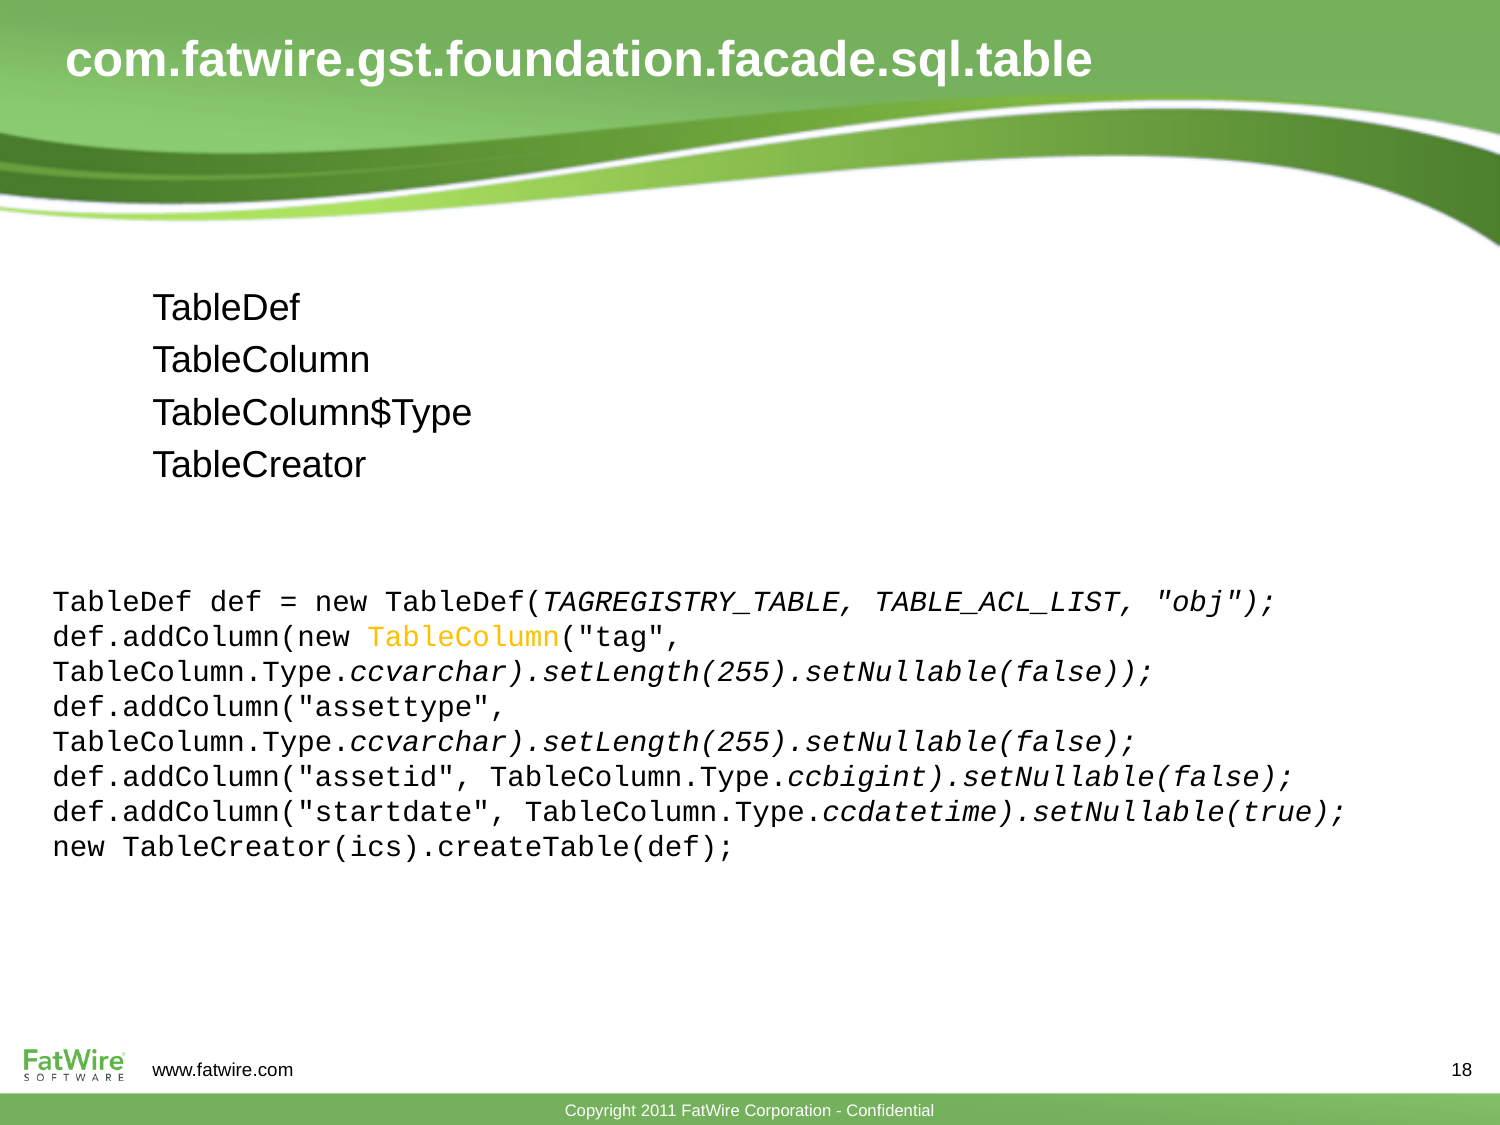

# com.fatwire.gst.foundation.facade.sql.table
TableDef
TableColumn
TableColumn$Type
TableCreator
TableDef def = new TableDef(TAGREGISTRY_TABLE, TABLE_ACL_LIST, "obj");
def.addColumn(new TableColumn("tag", TableColumn.Type.ccvarchar).setLength(255).setNullable(false));
def.addColumn("assettype", TableColumn.Type.ccvarchar).setLength(255).setNullable(false);
def.addColumn("assetid", TableColumn.Type.ccbigint).setNullable(false);
def.addColumn("startdate", TableColumn.Type.ccdatetime).setNullable(true);
new TableCreator(ics).createTable(def);
18